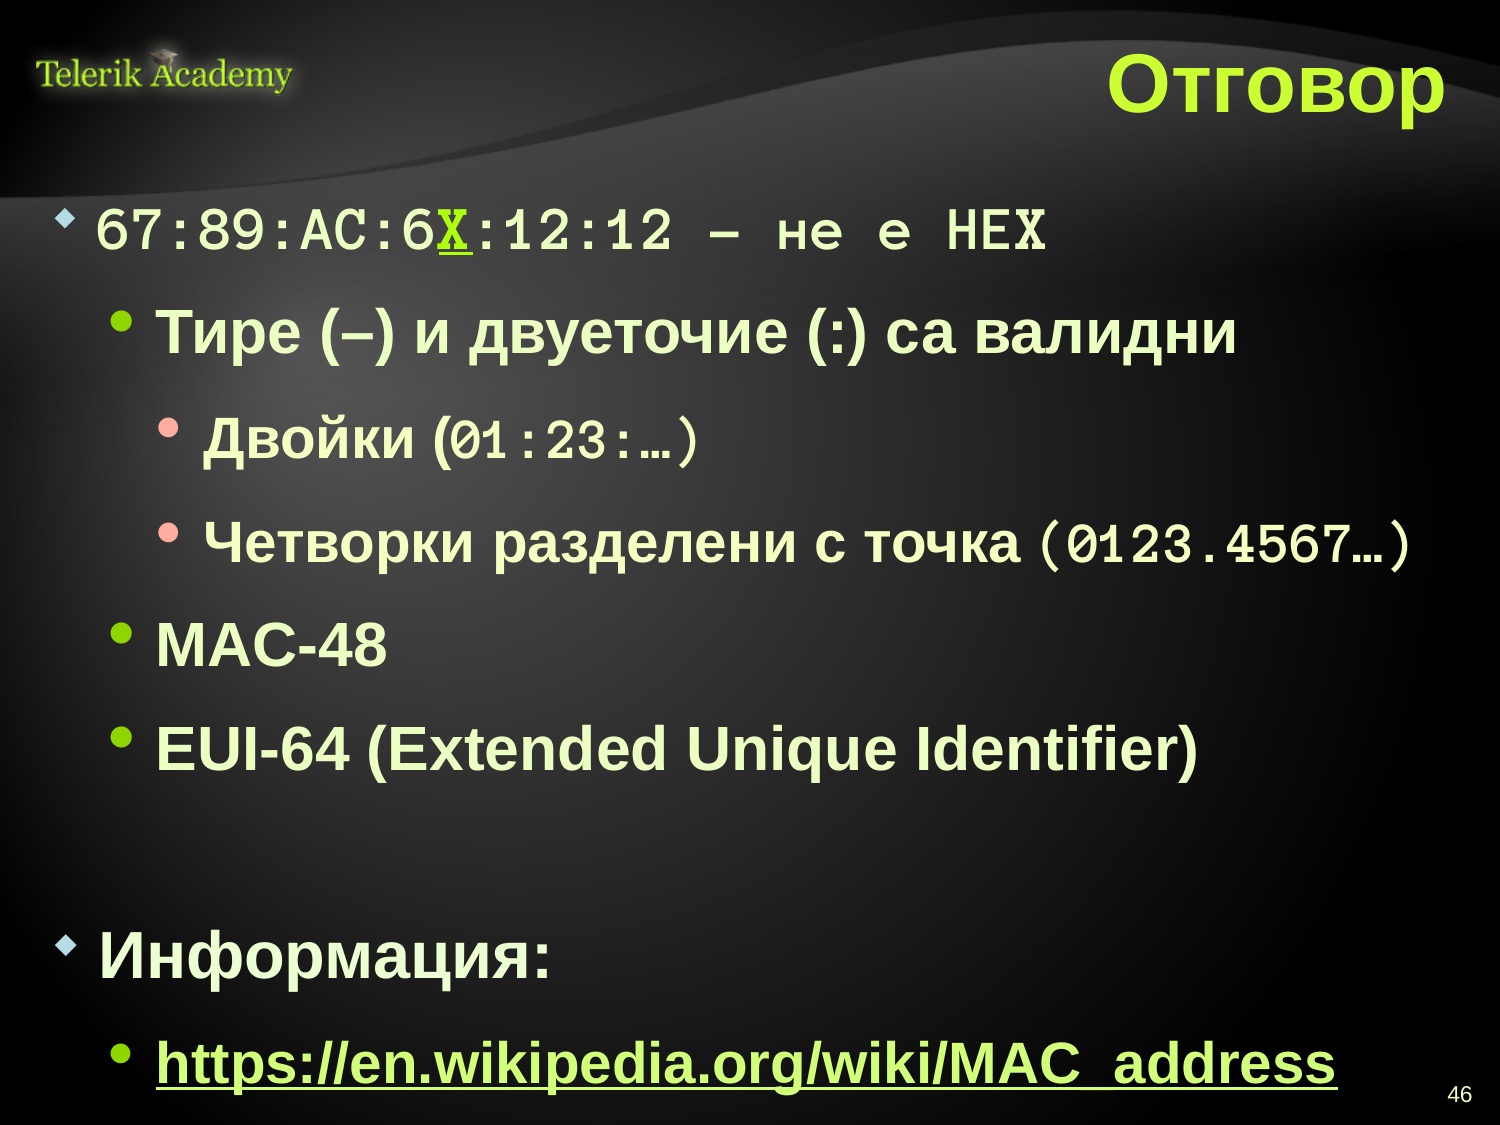

# Отговор
67:89:AC:6X:12:12 – не е HEX
Тире (–) и двуеточие (:) са валидни
Двойки (01:23:…)
Четворки разделени с точка (0123.4567…)
MAC-48
EUI-64 (Extended Unique Identifier)

Информация:
https://en.wikipedia.org/wiki/MAC_address
46